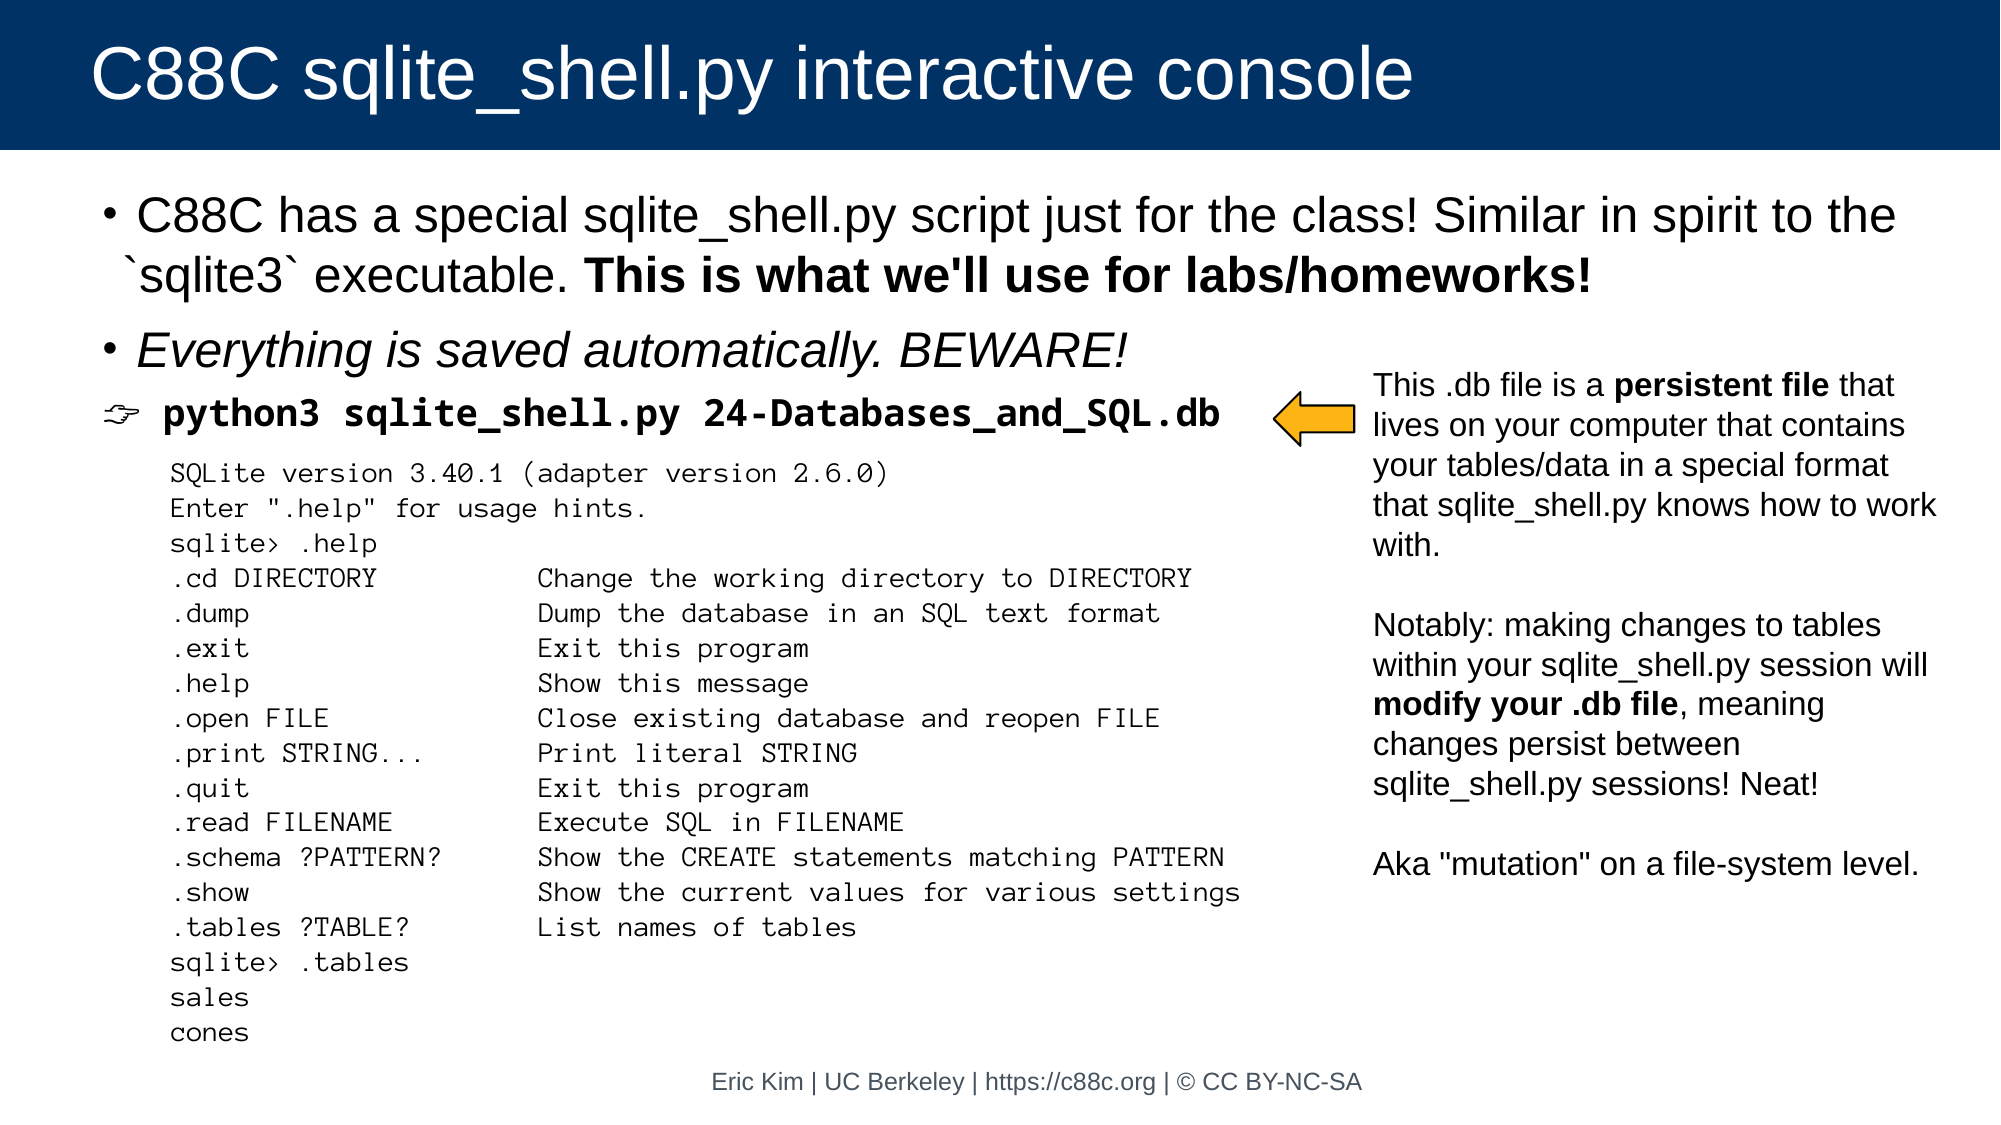

# C88C sqlite_shell.py interactive console
 C88C has a special sqlite_shell.py script just for the class! Similar in spirit to the `sqlite3` executable. This is what we'll use for labs/homeworks!
 Everything is saved automatically. BEWARE!
👉 python3 sqlite_shell.py 24-Databases_and_SQL.db

This .db file is a persistent file that lives on your computer that contains your tables/data in a special format that sqlite_shell.py knows how to work with.

Notably: making changes to tables within your sqlite_shell.py session will modify your .db file, meaning changes persist between sqlite_shell.py sessions! Neat!

Aka "mutation" on a file-system level.

SQLite version 3.40.1 (adapter version 2.6.0)
Enter ".help" for usage hints.
sqlite> .help
.cd DIRECTORY          Change the working directory to DIRECTORY
.dump                  Dump the database in an SQL text format
.exit                  Exit this program
.help                  Show this message
.open FILE             Close existing database and reopen FILE
.print STRING...       Print literal STRING
.quit                  Exit this program
.read FILENAME         Execute SQL in FILENAME
.schema ?PATTERN?      Show the CREATE statements matching PATTERN
.show                  Show the current values for various settings
.tables ?TABLE?        List names of tables
sqlite> .tables
sales
cones
Eric Kim | UC Berkeley | https://c88c.org | © CC BY-NC-SA